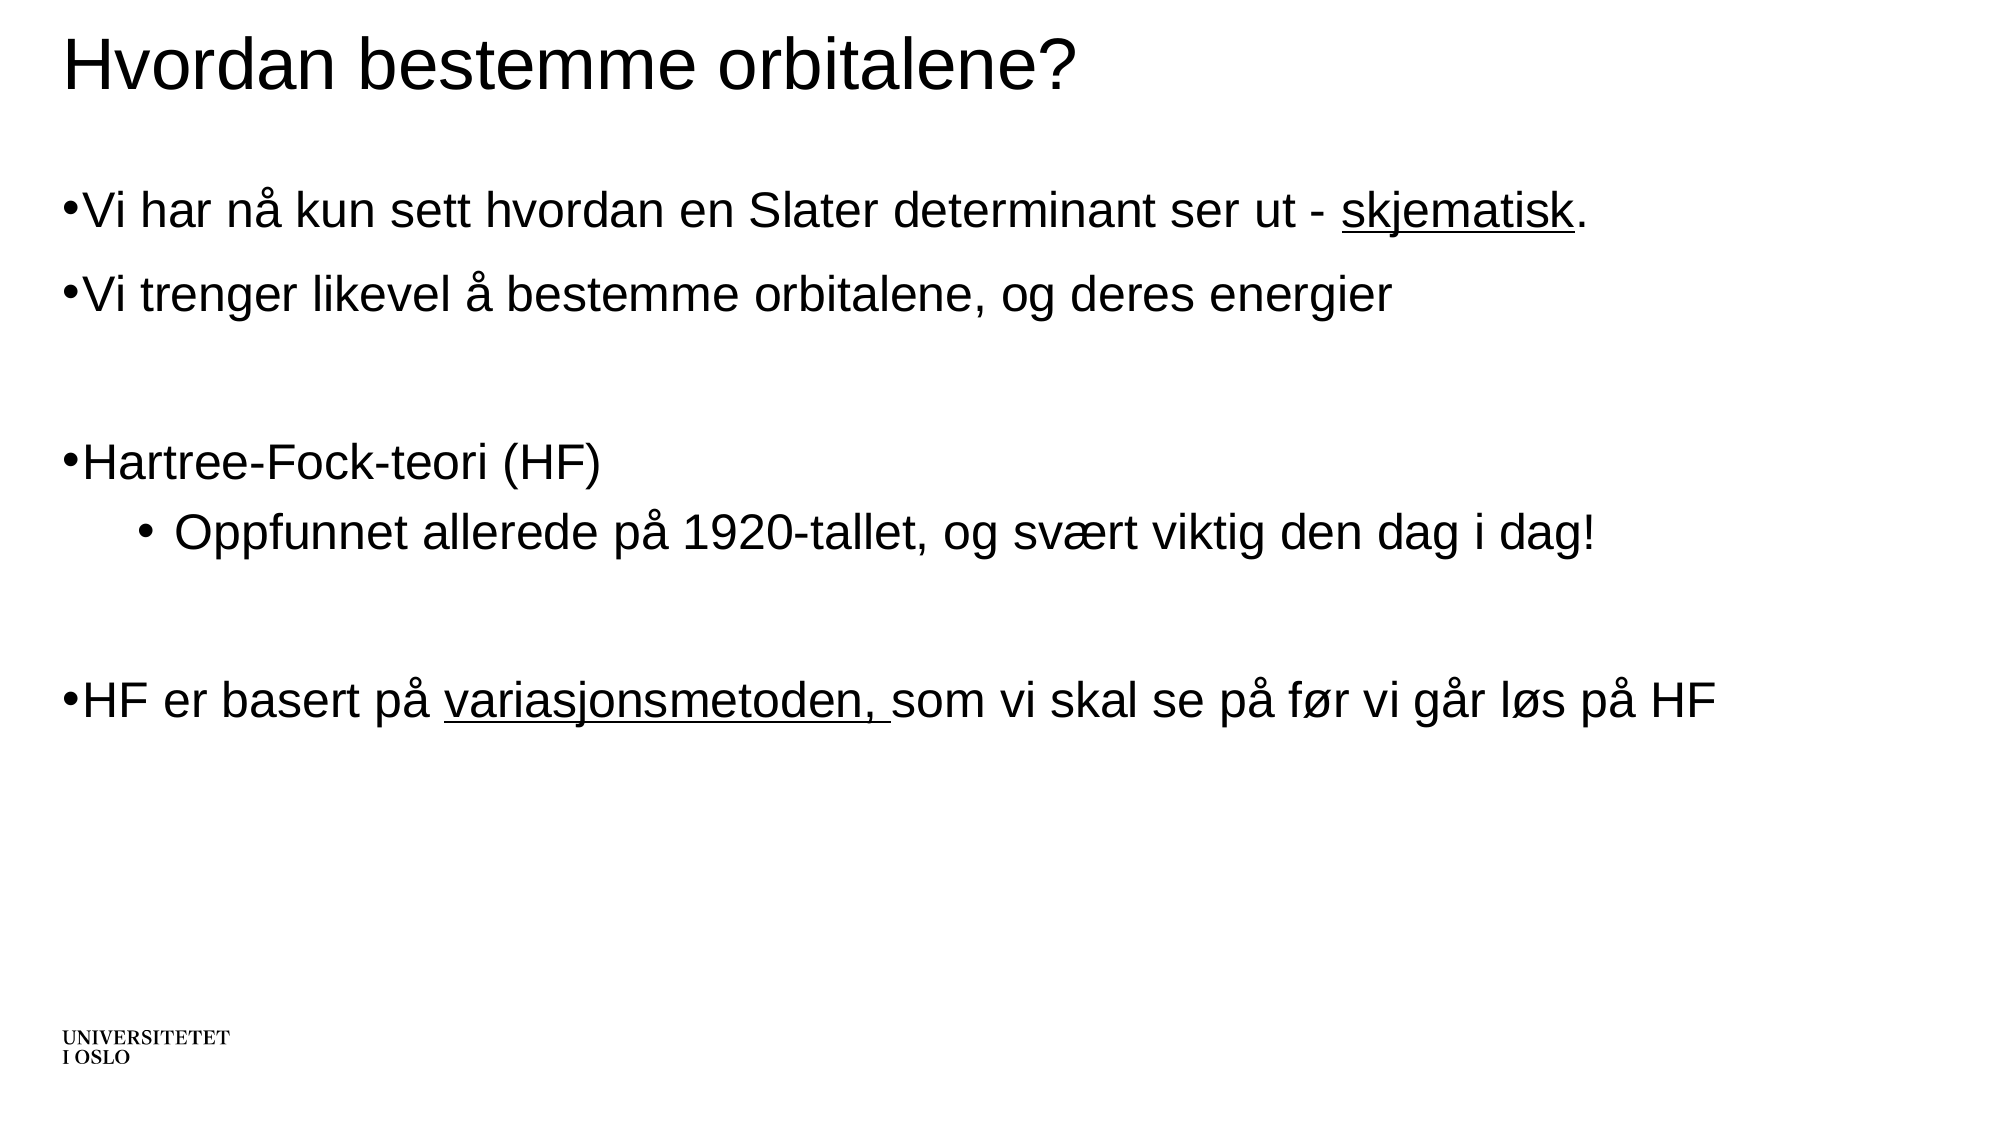

# Hvordan bestemme orbitalene?
Vi har nå kun sett hvordan en Slater determinant ser ut - skjematisk.
Vi trenger likevel å bestemme orbitalene, og deres energier

Hartree-Fock-teori (HF)
Oppfunnet allerede på 1920-tallet, og svært viktig den dag i dag!

HF er basert på variasjonsmetoden, som vi skal se på før vi går løs på HF